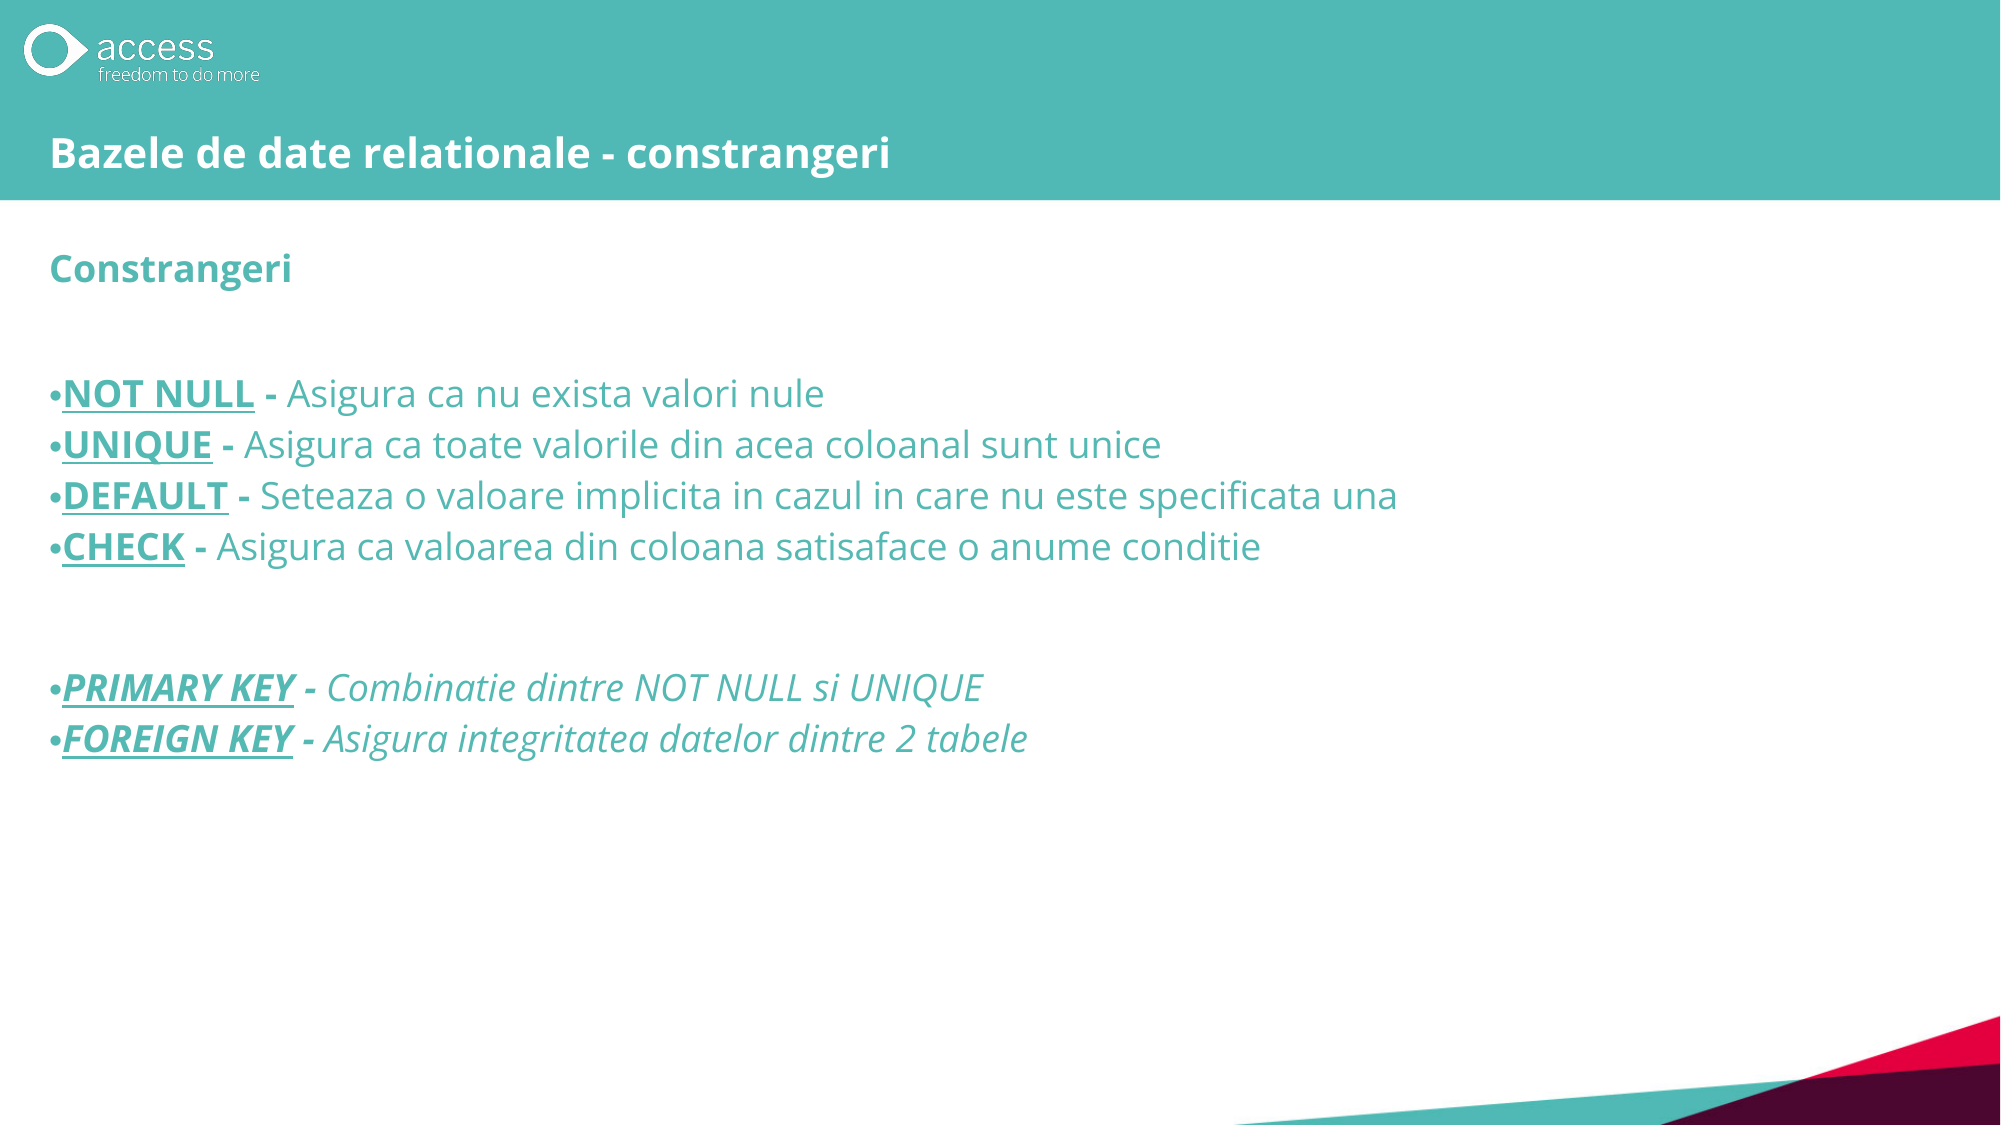

# Bazele de date relationale - constrangeri
Constrangeri

NOT NULL - Asigura ca nu exista valori nule
UNIQUE - Asigura ca toate valorile din acea coloanal sunt unice
DEFAULT - Seteaza o valoare implicita in cazul in care nu este specificata una
CHECK - Asigura ca valoarea din coloana satisaface o anume conditie

PRIMARY KEY - Combinatie dintre NOT NULL si UNIQUE
FOREIGN KEY - Asigura integritatea datelor dintre 2 tabele